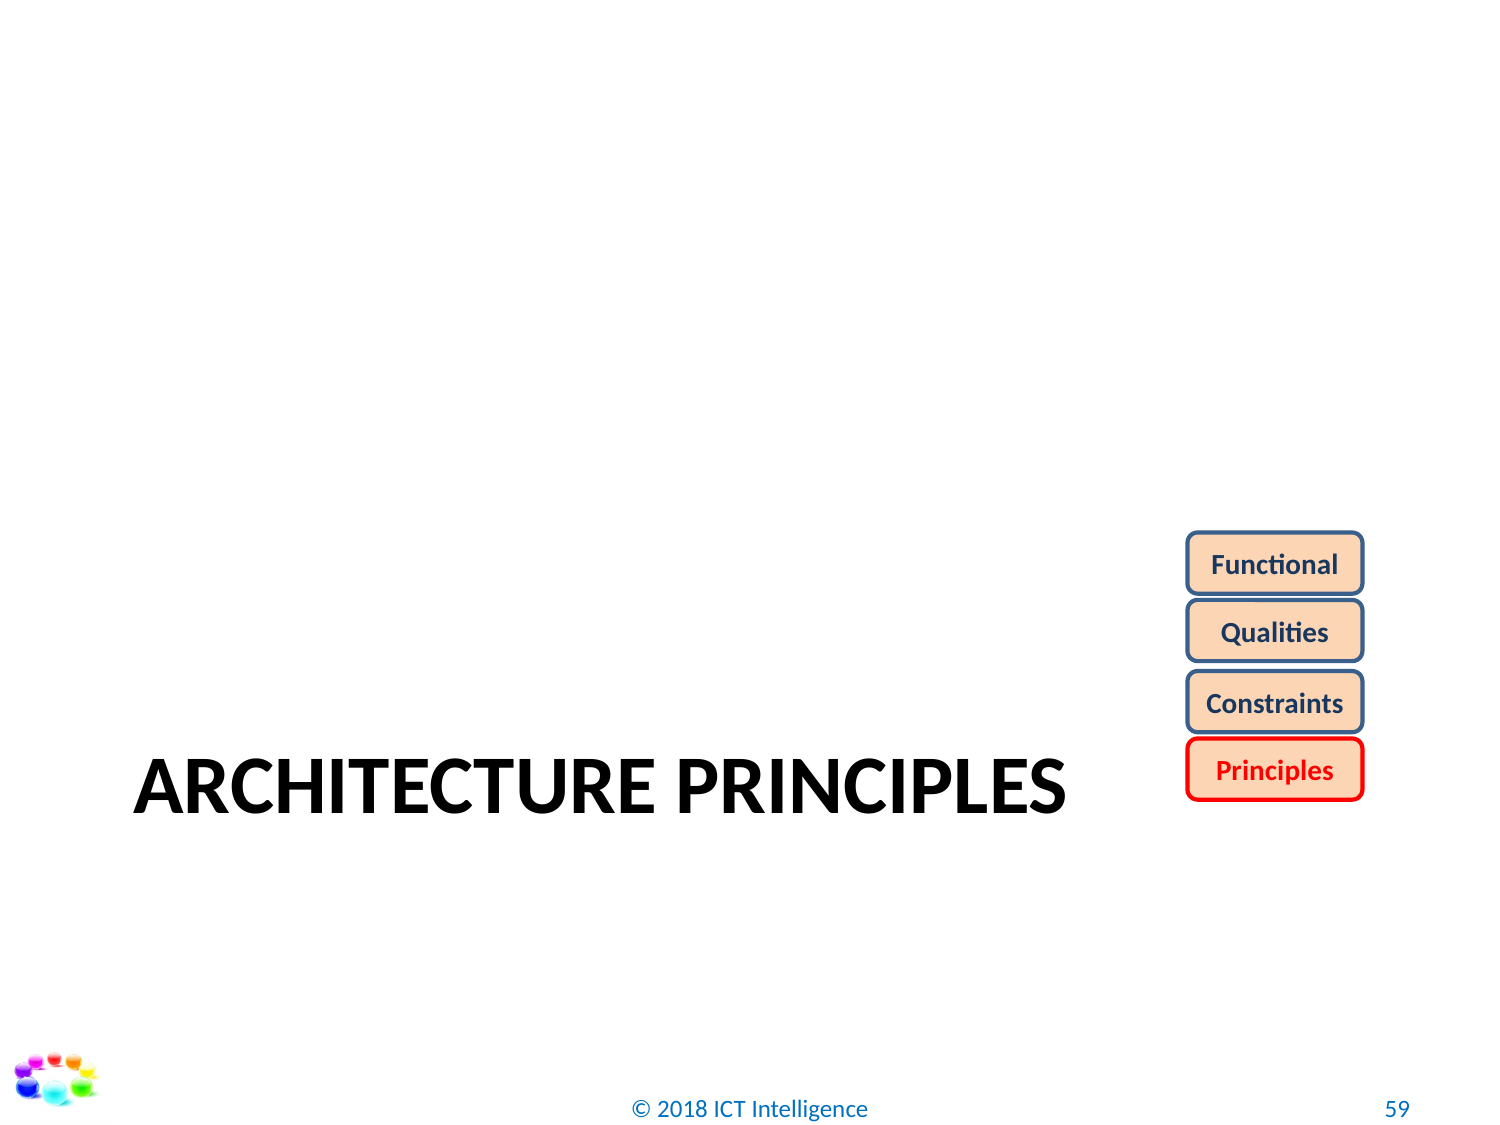

Functional
Qualities
Constraints
# Architecture principles
Principles
© 2018 ICT Intelligence
59